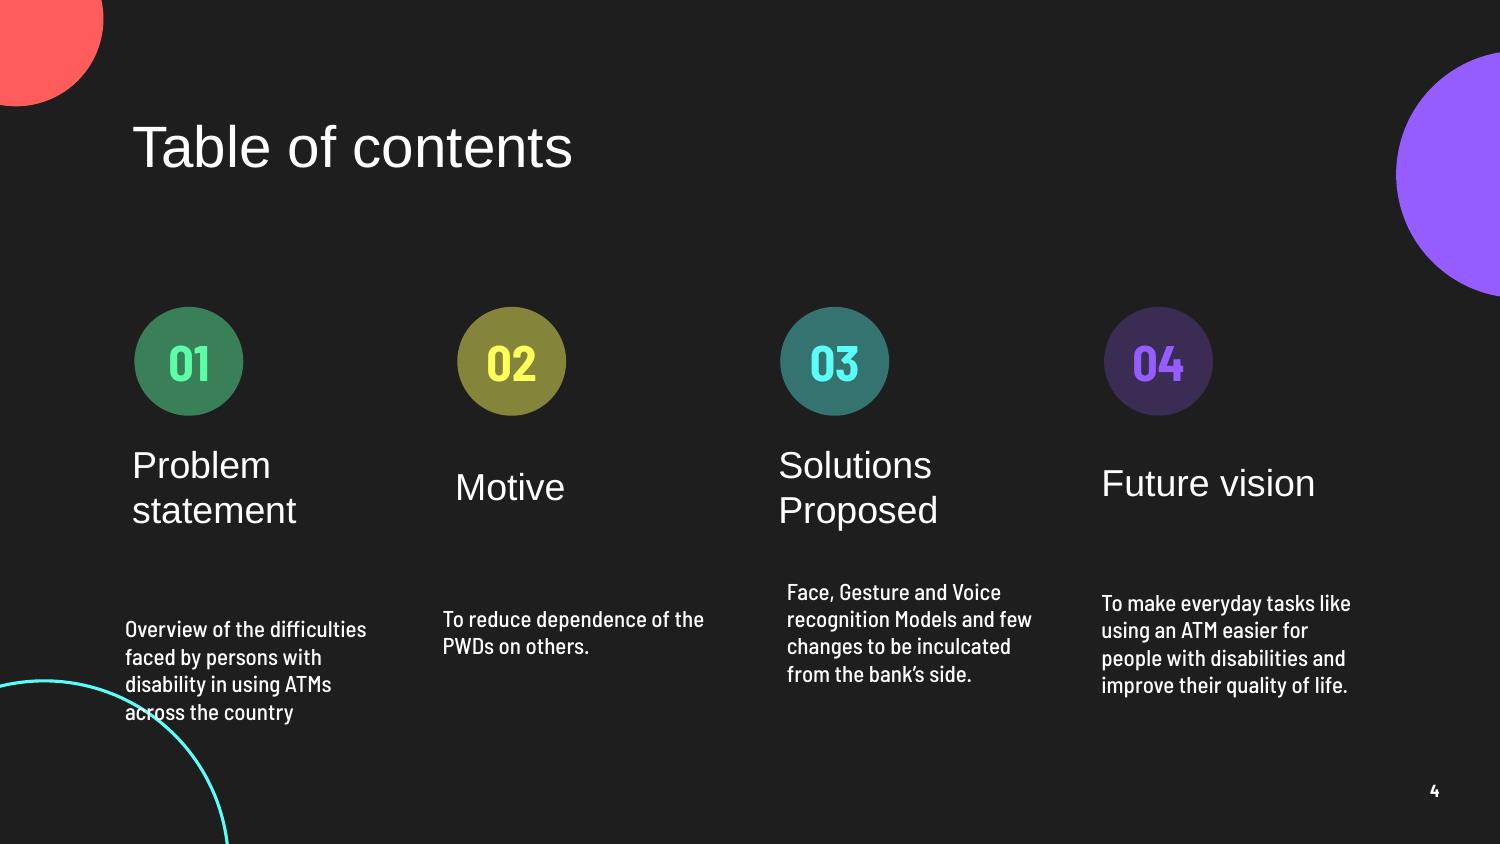

Table of contents

01
03
04
02
Future vision
# Problem statement
Motive
Solutions Proposed
To make everyday tasks like using an ATM easier for people with disabilities and improve their quality of life.
Face, Gesture and Voice recognition Models and few changes to be inculcated from the bank’s side.
To reduce dependence of the PWDs on others.
Overview of the difficulties faced by persons with disability in using ATMs across the country
4